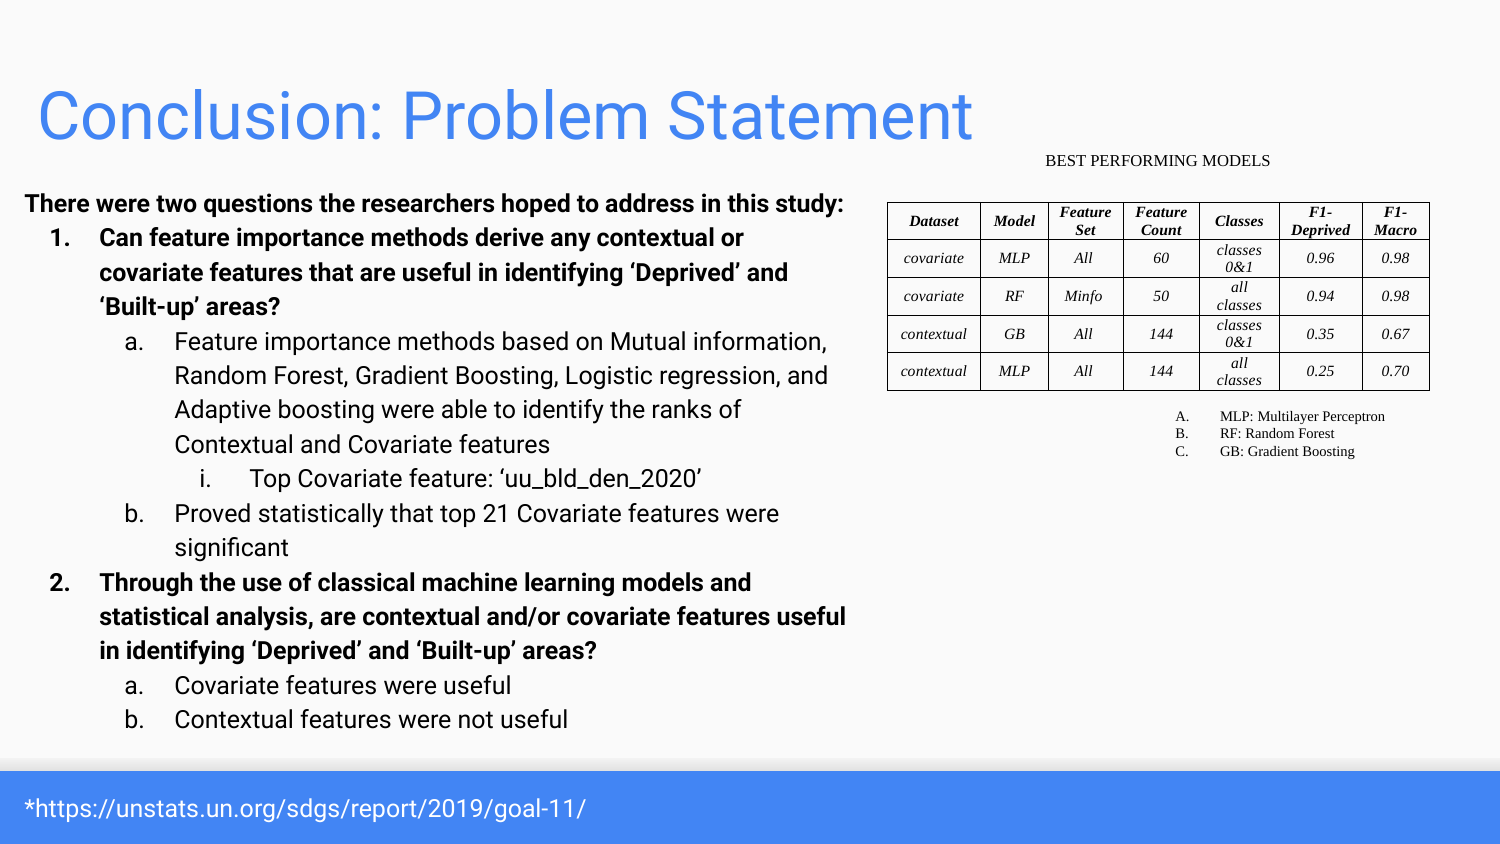

Conclusion: Problem Statement
Best Performing Models
There were two questions the researchers hoped to address in this study:
Can feature importance methods derive any contextual or covariate features that are useful in identifying ‘Deprived’ and ‘Built-up’ areas?
Feature importance methods based on Mutual information, Random Forest, Gradient Boosting, Logistic regression, and Adaptive boosting were able to identify the ranks of Contextual and Covariate features
Top Covariate feature: ‘uu_bld_den_2020’
Proved statistically that top 21 Covariate features were significant
Through the use of classical machine learning models and statistical analysis, are contextual and/or covariate features useful in identifying ‘Deprived’ and ‘Built-up’ areas?
Covariate features were useful
Contextual features were not useful

| Dataset | Model | Feature Set | Feature Count | Classes | F1- Deprived | F1- Macro |
| --- | --- | --- | --- | --- | --- | --- |
| covariate | MLP | All | 60 | classes 0&1 | 0.96 | 0.98 |
| covariate | RF | Minfo | 50 | all classes | 0.94 | 0.98 |
| contextual | GB | All | 144 | classes 0&1 | 0.35 | 0.67 |
| contextual | MLP | All | 144 | all classes | 0.25 | 0.70 |
MLP: Multilayer Perceptron
RF: Random Forest
GB: Gradient Boosting
*https://unstats.un.org/sdgs/report/2019/goal-11/